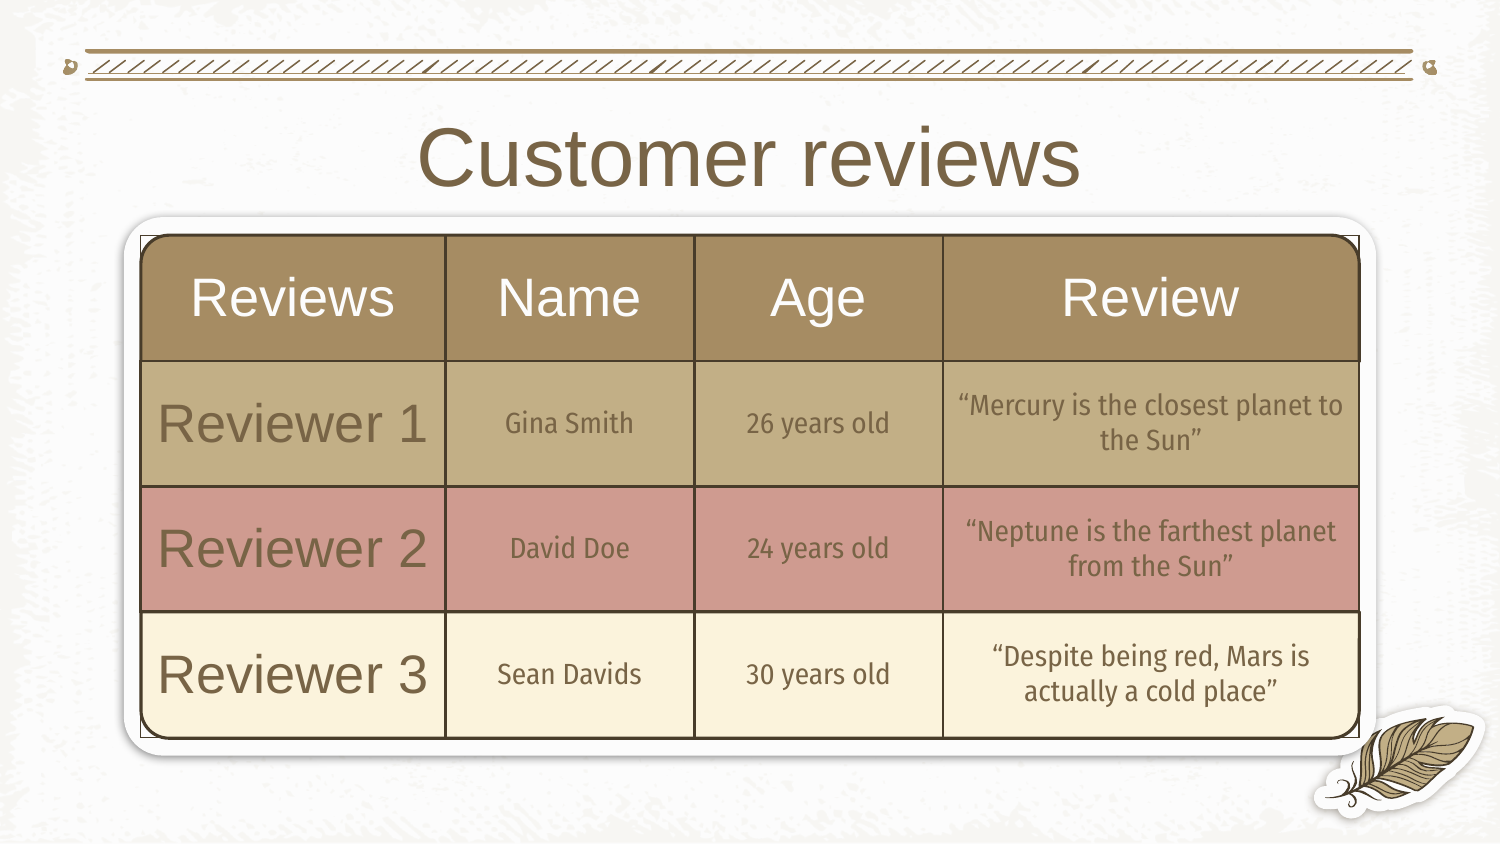

# Customer reviews

| Reviews | Name | Age | Review |
| --- | --- | --- | --- |
| Reviewer 1 | Gina Smith | 26 years old | “Mercury is the closest planet to the Sun” |
| Reviewer 2 | David Doe | 24 years old | “Neptune is the farthest planet from the Sun” |
| Reviewer 3 | Sean Davids | 30 years old | “Despite being red, Mars is actually a cold place” |